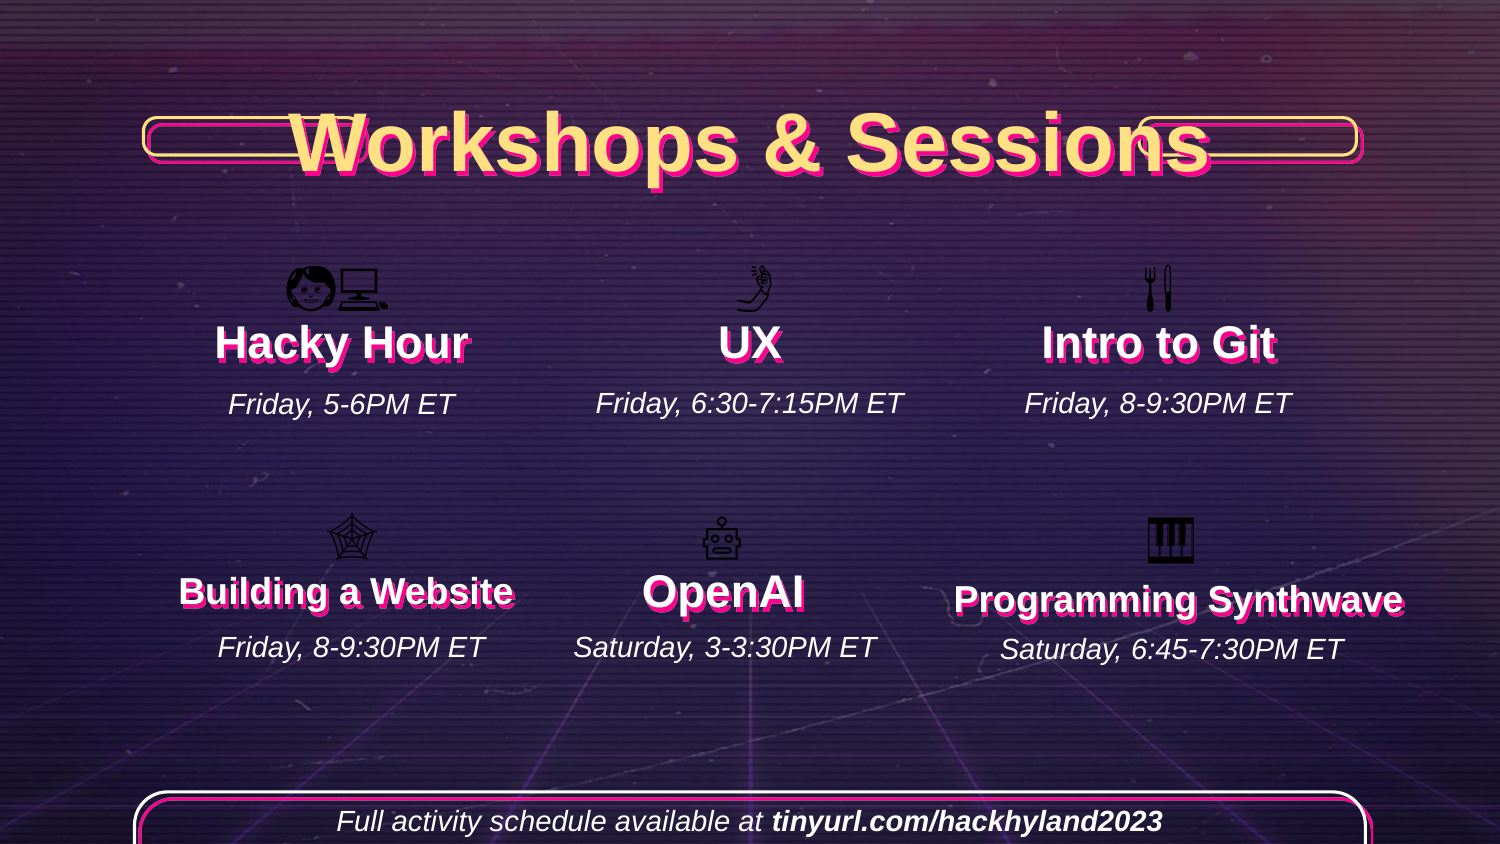

# Workshops & Sessions
🤳
🍴
👩‍💻
Hacky Hour
UX
Intro to Git
Friday, 8-9:30PM ET
Friday, 6:30-7:15PM ET
Friday, 5-6PM ET
🕸
🤖
🎹
Building a Website
OpenAI
Programming Synthwave
Friday, 8-9:30PM ET
Saturday, 3-3:30PM ET
Saturday, 6:45-7:30PM ET
Full activity schedule available at tinyurl.com/hackhyland2023